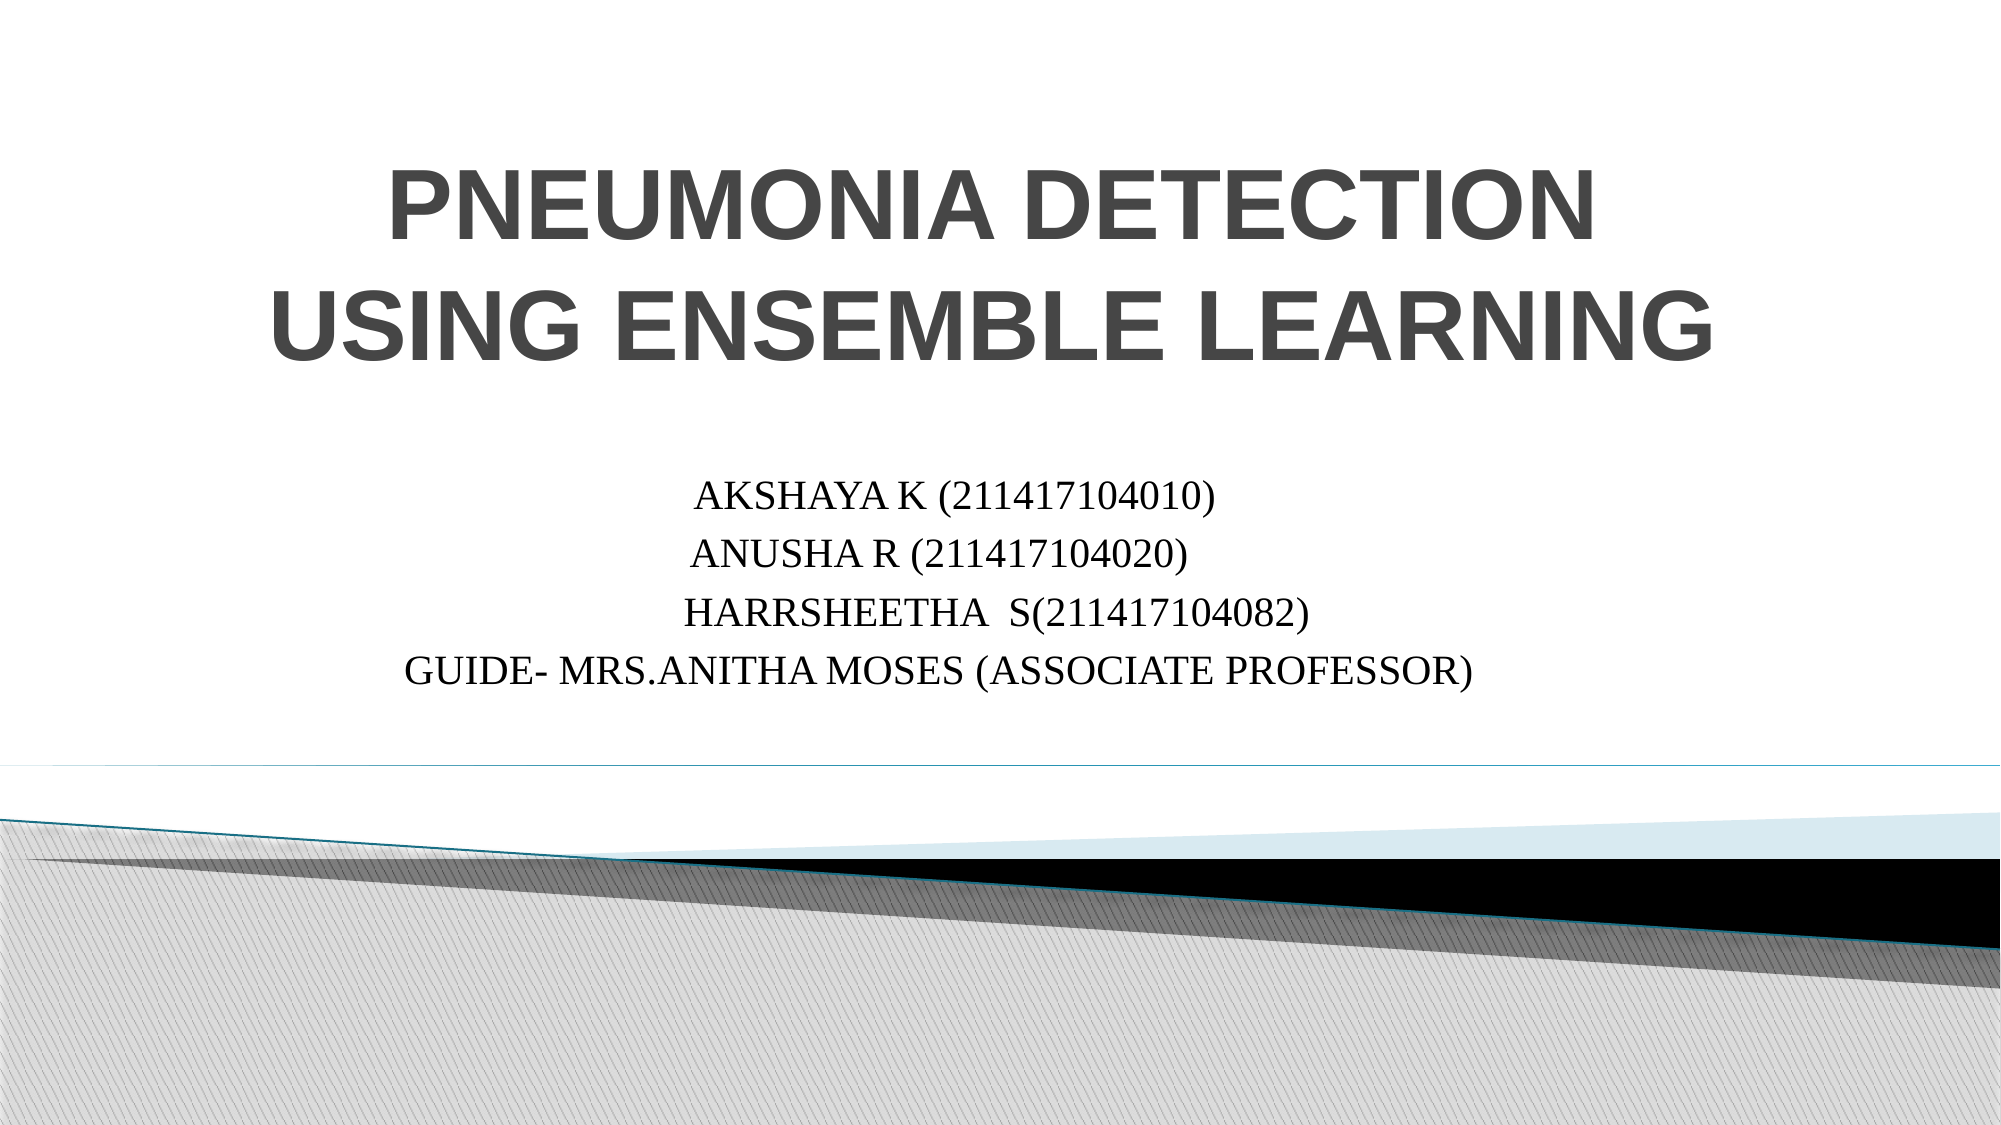

# PNEUMONIA DETECTION USING ENSEMBLE LEARNING
   AKSHAYA K (211417104010)
ANUSHA R (211417104020)
           HARRSHEETHA  S(211417104082)
GUIDE- MRS.ANITHA MOSES (ASSOCIATE PROFESSOR)